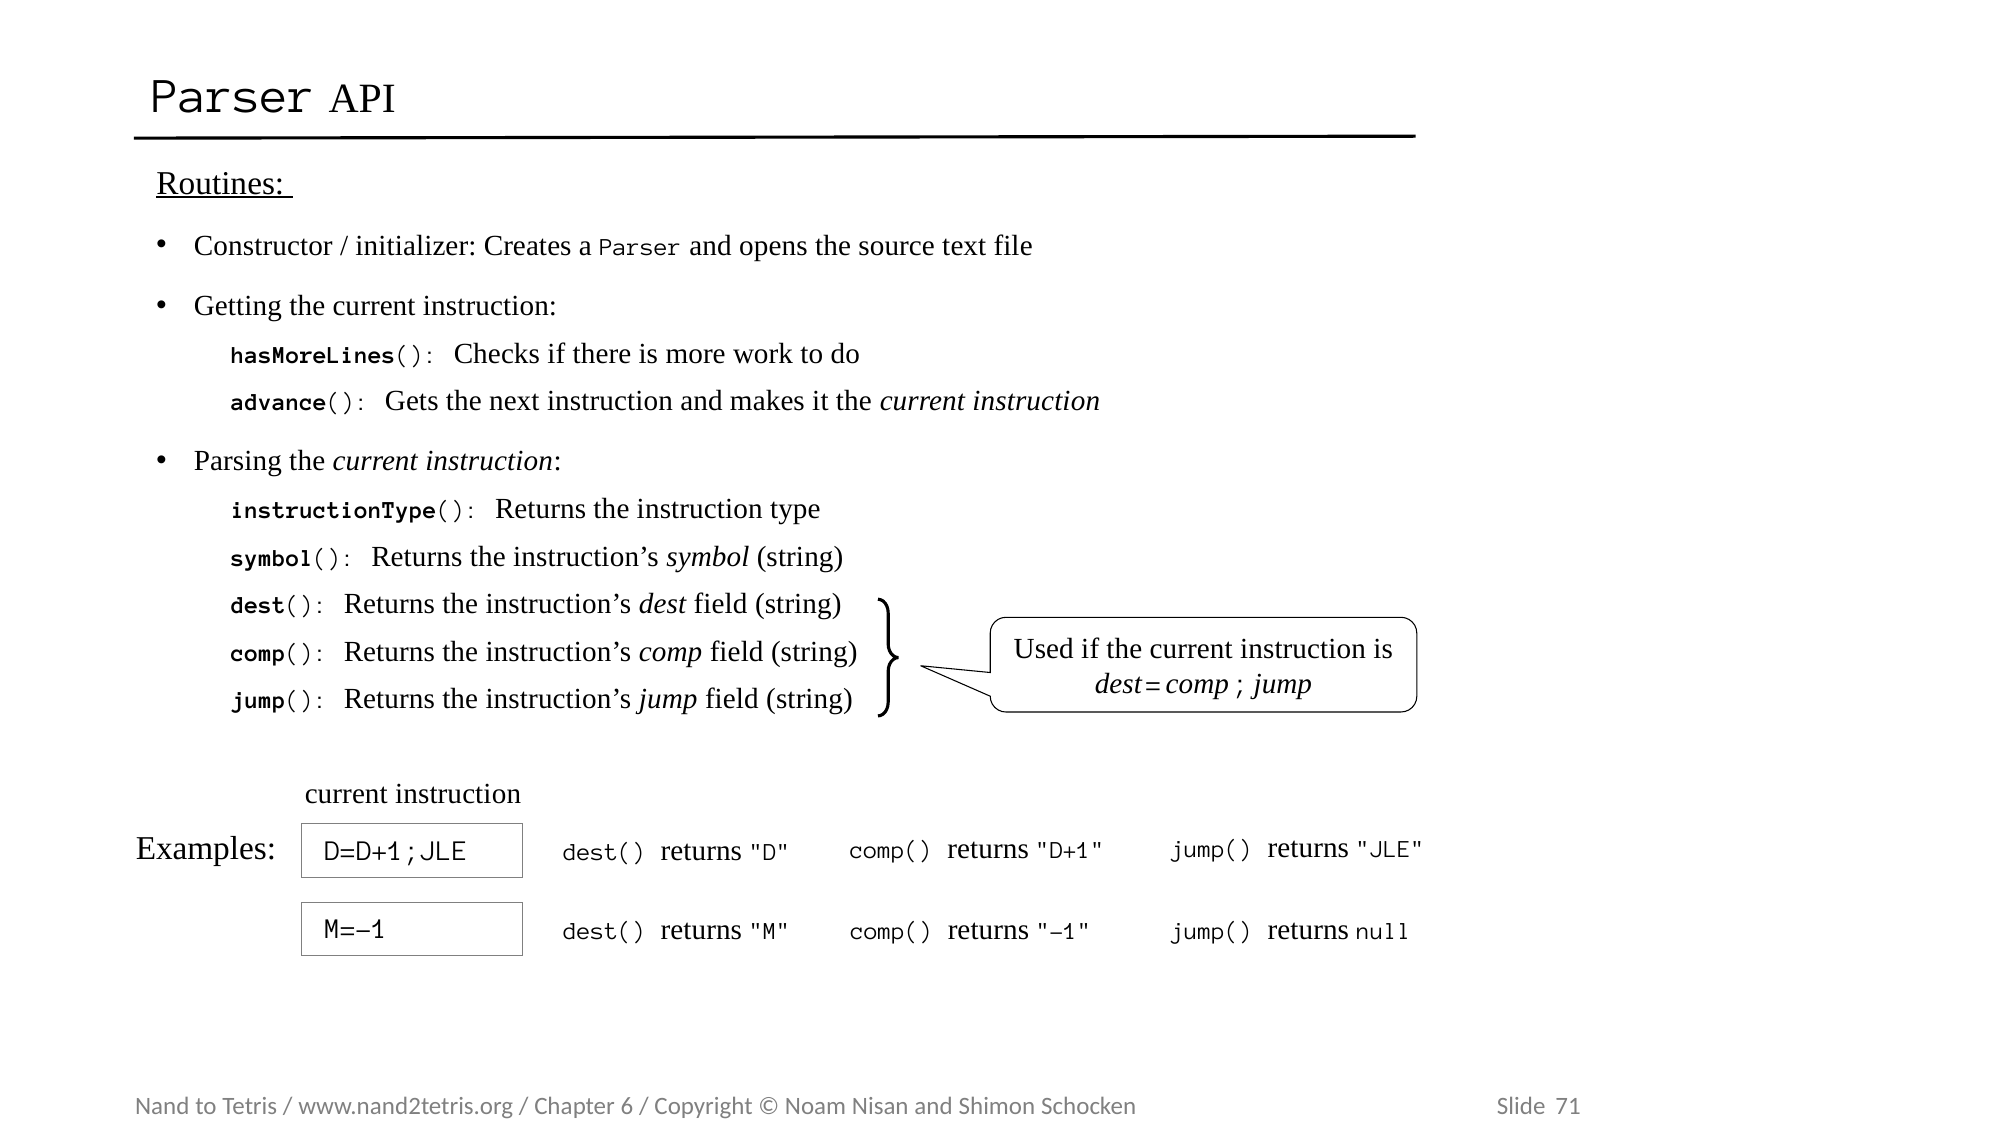

# Parser API
Routines:
Constructor / initializer: Creates a Parser and opens the source text file
Getting the current instruction:
hasMoreLines(): Checks if there is more work to do
advance(): Gets the next instruction and makes it the current instruction
Parsing the current instruction:
instructionType(): Returns the instruction type
symbol(): Returns the instruction’s symbol (string)
dest(): Returns the instruction’s dest field (string)
comp(): Returns the instruction’s comp field (string)
jump(): Returns the instruction’s jump field (string)

Used if the current instruction is dest=comp;jump
current instruction
Examples:
jump()  returns "JLE"
comp()  returns "D+1"
dest()  returns "D"
D=D+1;JLE
M=-1
comp()  returns "-1"
dest()  returns "M"
jump()  returns null